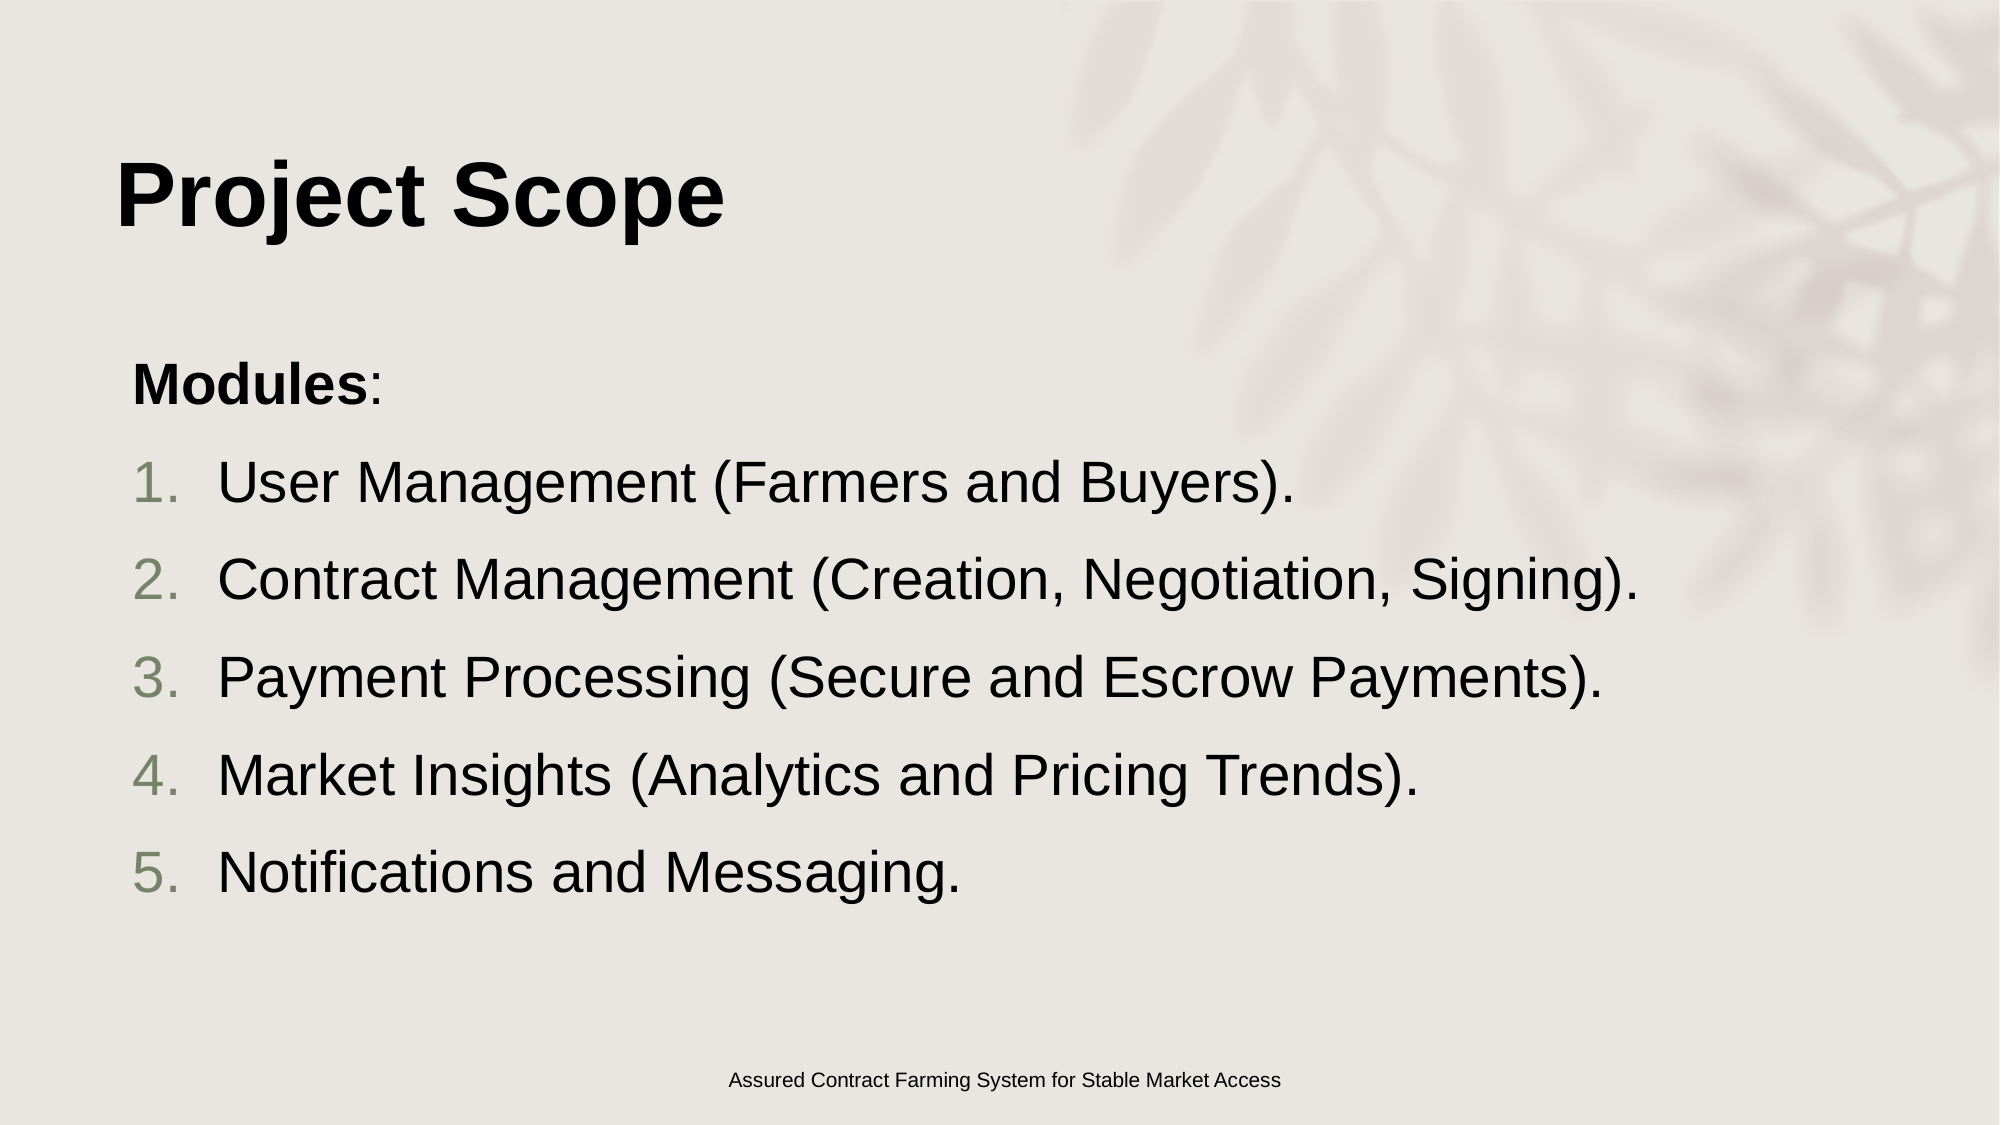

# Project Scope
Modules:
User Management (Farmers and Buyers).
Contract Management (Creation, Negotiation, Signing).
Payment Processing (Secure and Escrow Payments).
Market Insights (Analytics and Pricing Trends).
Notifications and Messaging.
Assured Contract Farming System for Stable Market Access